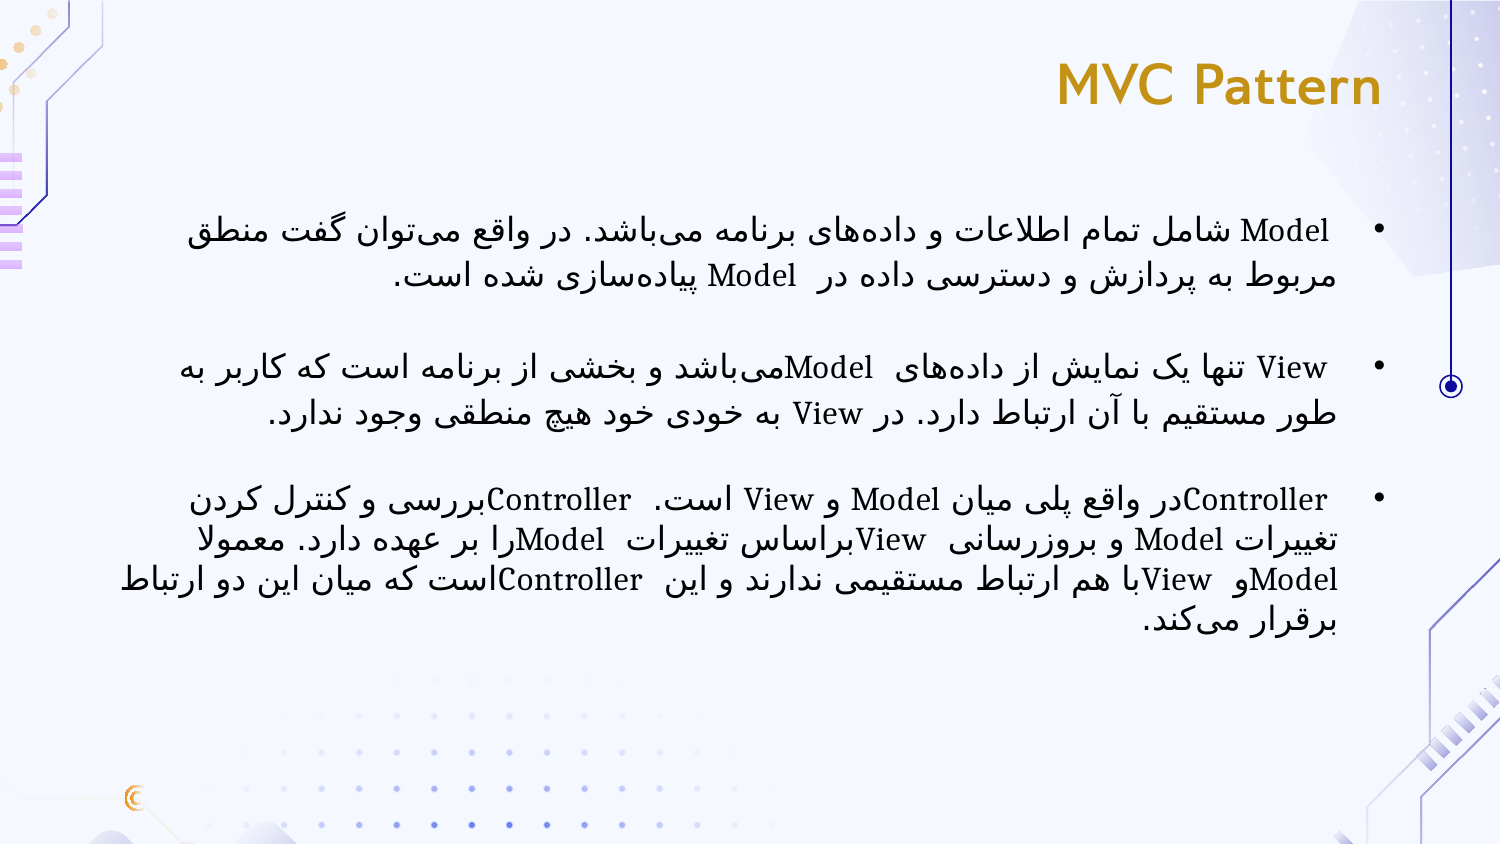

MVC Pattern
 Model شامل تمام اطلاعات و داده‌های برنامه می‌باشد. در واقع می‌توان گفت منطق مربوط به پردازش و دسترسی داده در  Model پیاده‌سازی شده است.

 View تنها یک نمایش از داده‌های  Modelمی‌باشد و بخشی از برنامه است که کاربر به طور مستقیم با آن ارتباط دارد. در View به خودی خود هیچ منطقی وجود ندارد.

 Controllerدر واقع پلی میان Model و View است.  Controllerبررسی و کنترل کردن تغییرات Model و بروزرسانی  Viewبراساس تغییرات  Modelرا بر عهده دارد. معمولا  Modelو  Viewبا هم ارتباط مستقیمی ندارند و این  Controllerاست که میان این دو ارتباط برقرار می‌کند.